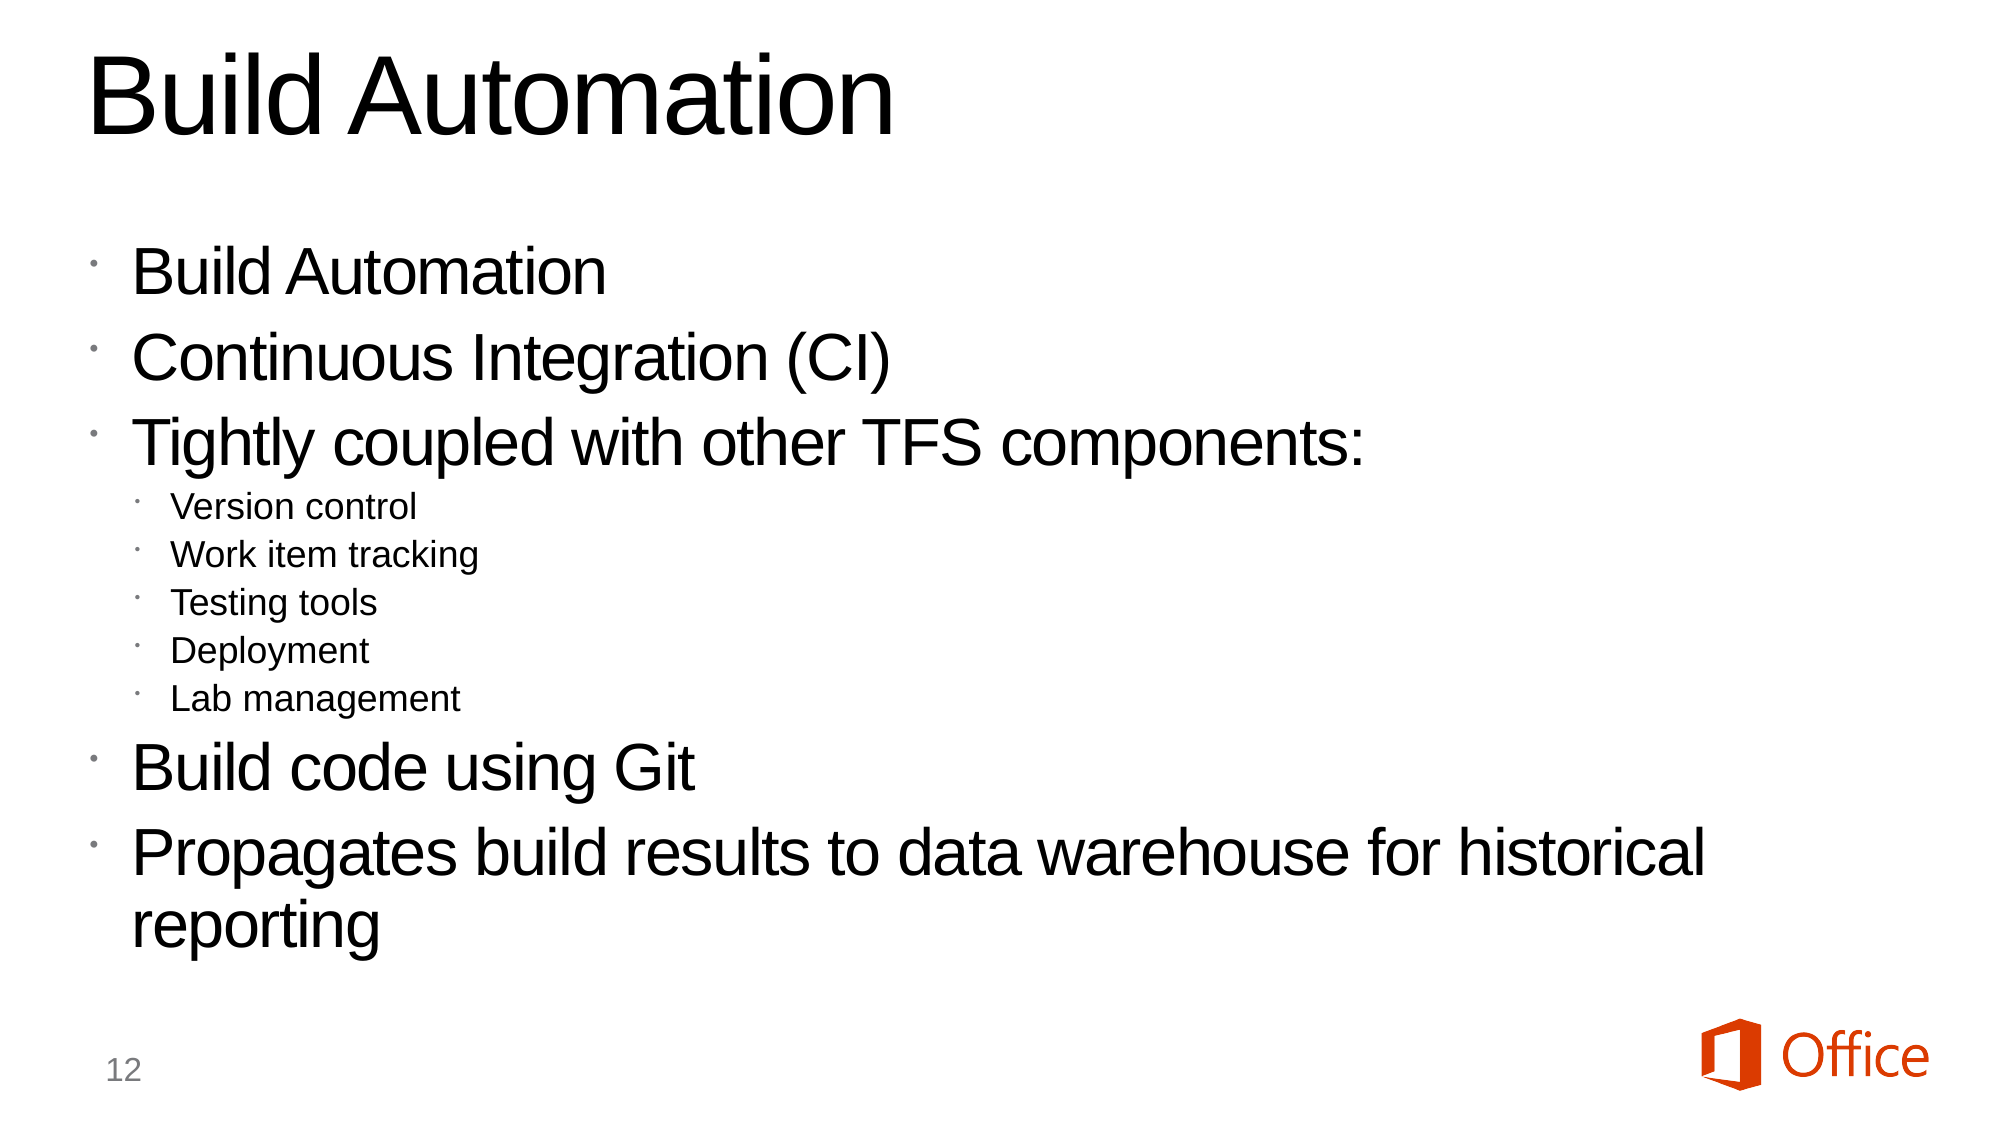

# Build Automation
Build Automation
Continuous Integration (CI)
Tightly coupled with other TFS components:
Version control
Work item tracking
Testing tools
Deployment
Lab management
Build code using Git
Propagates build results to data warehouse for historical reporting
12
Microsoft Corporation